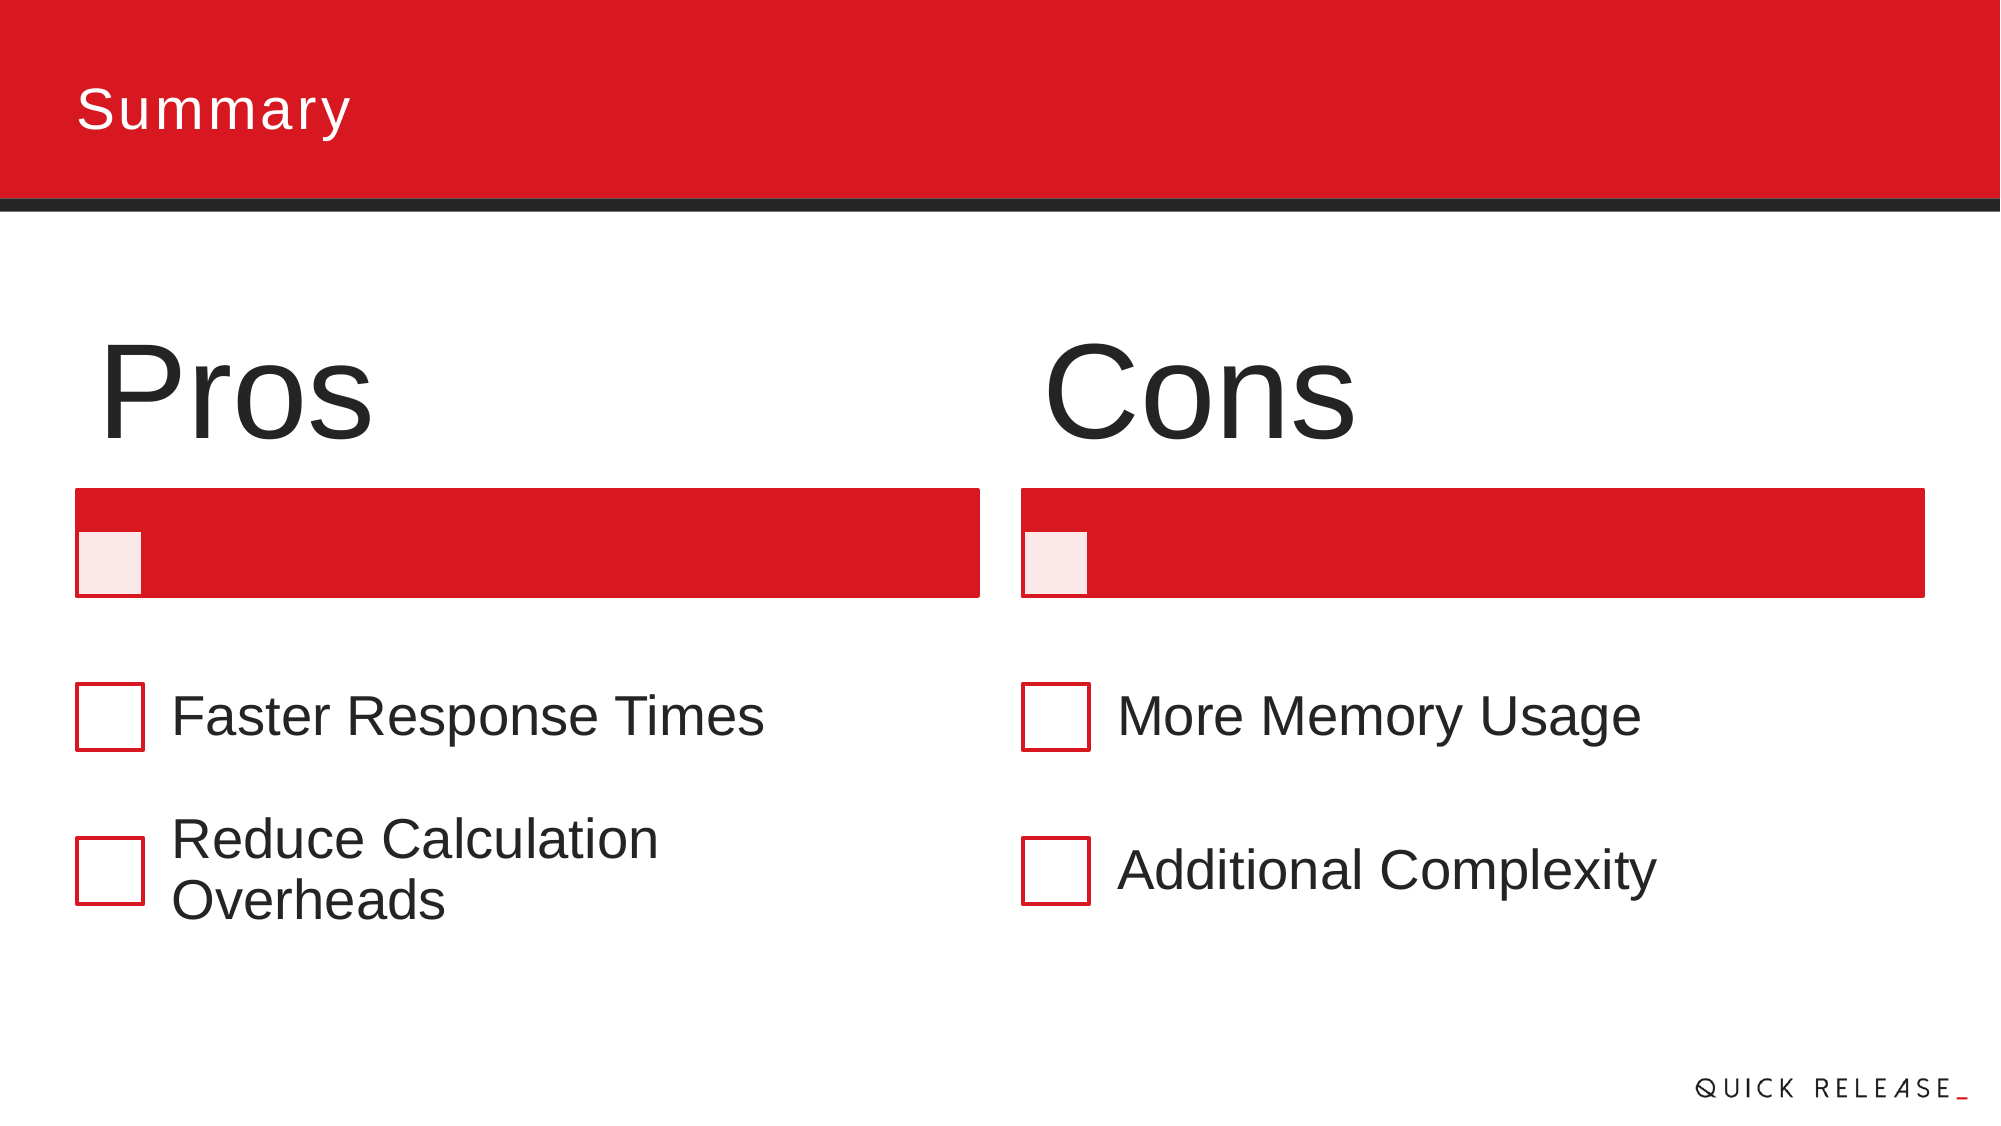

# Summary
Pros
Faster Response Times
Reduce Calculation Overheads
Cons
More Memory Usage
Additional Complexity